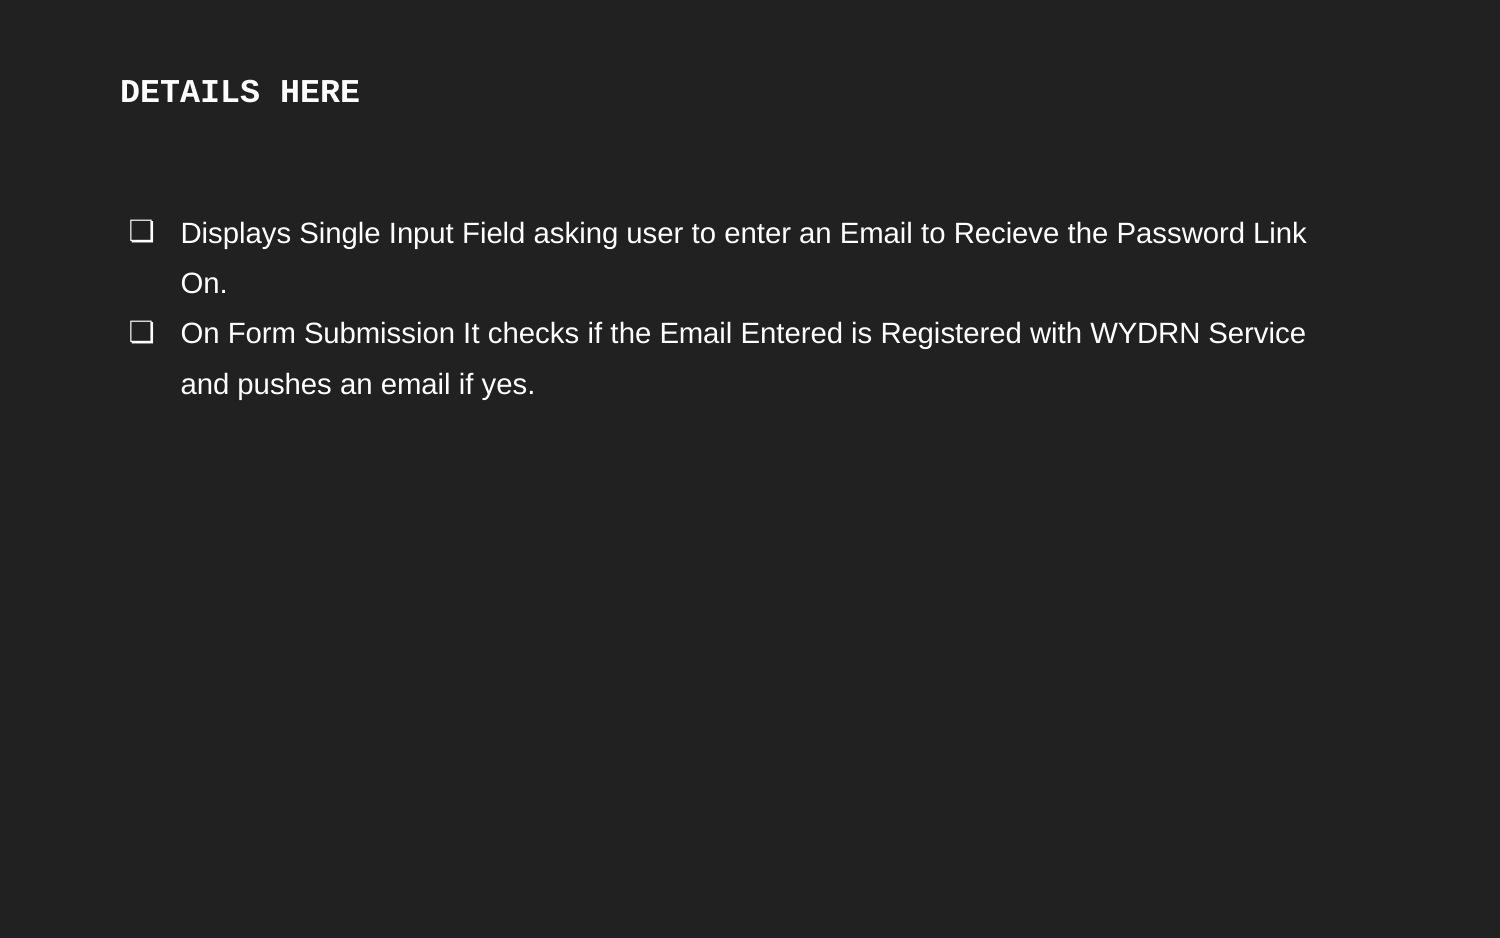

DETAILS HERE

# Displays Single Input Field asking user to enter an Email to Recieve the Password Link On.
On Form Submission It checks if the Email Entered is Registered with WYDRN Service and pushes an email if yes.